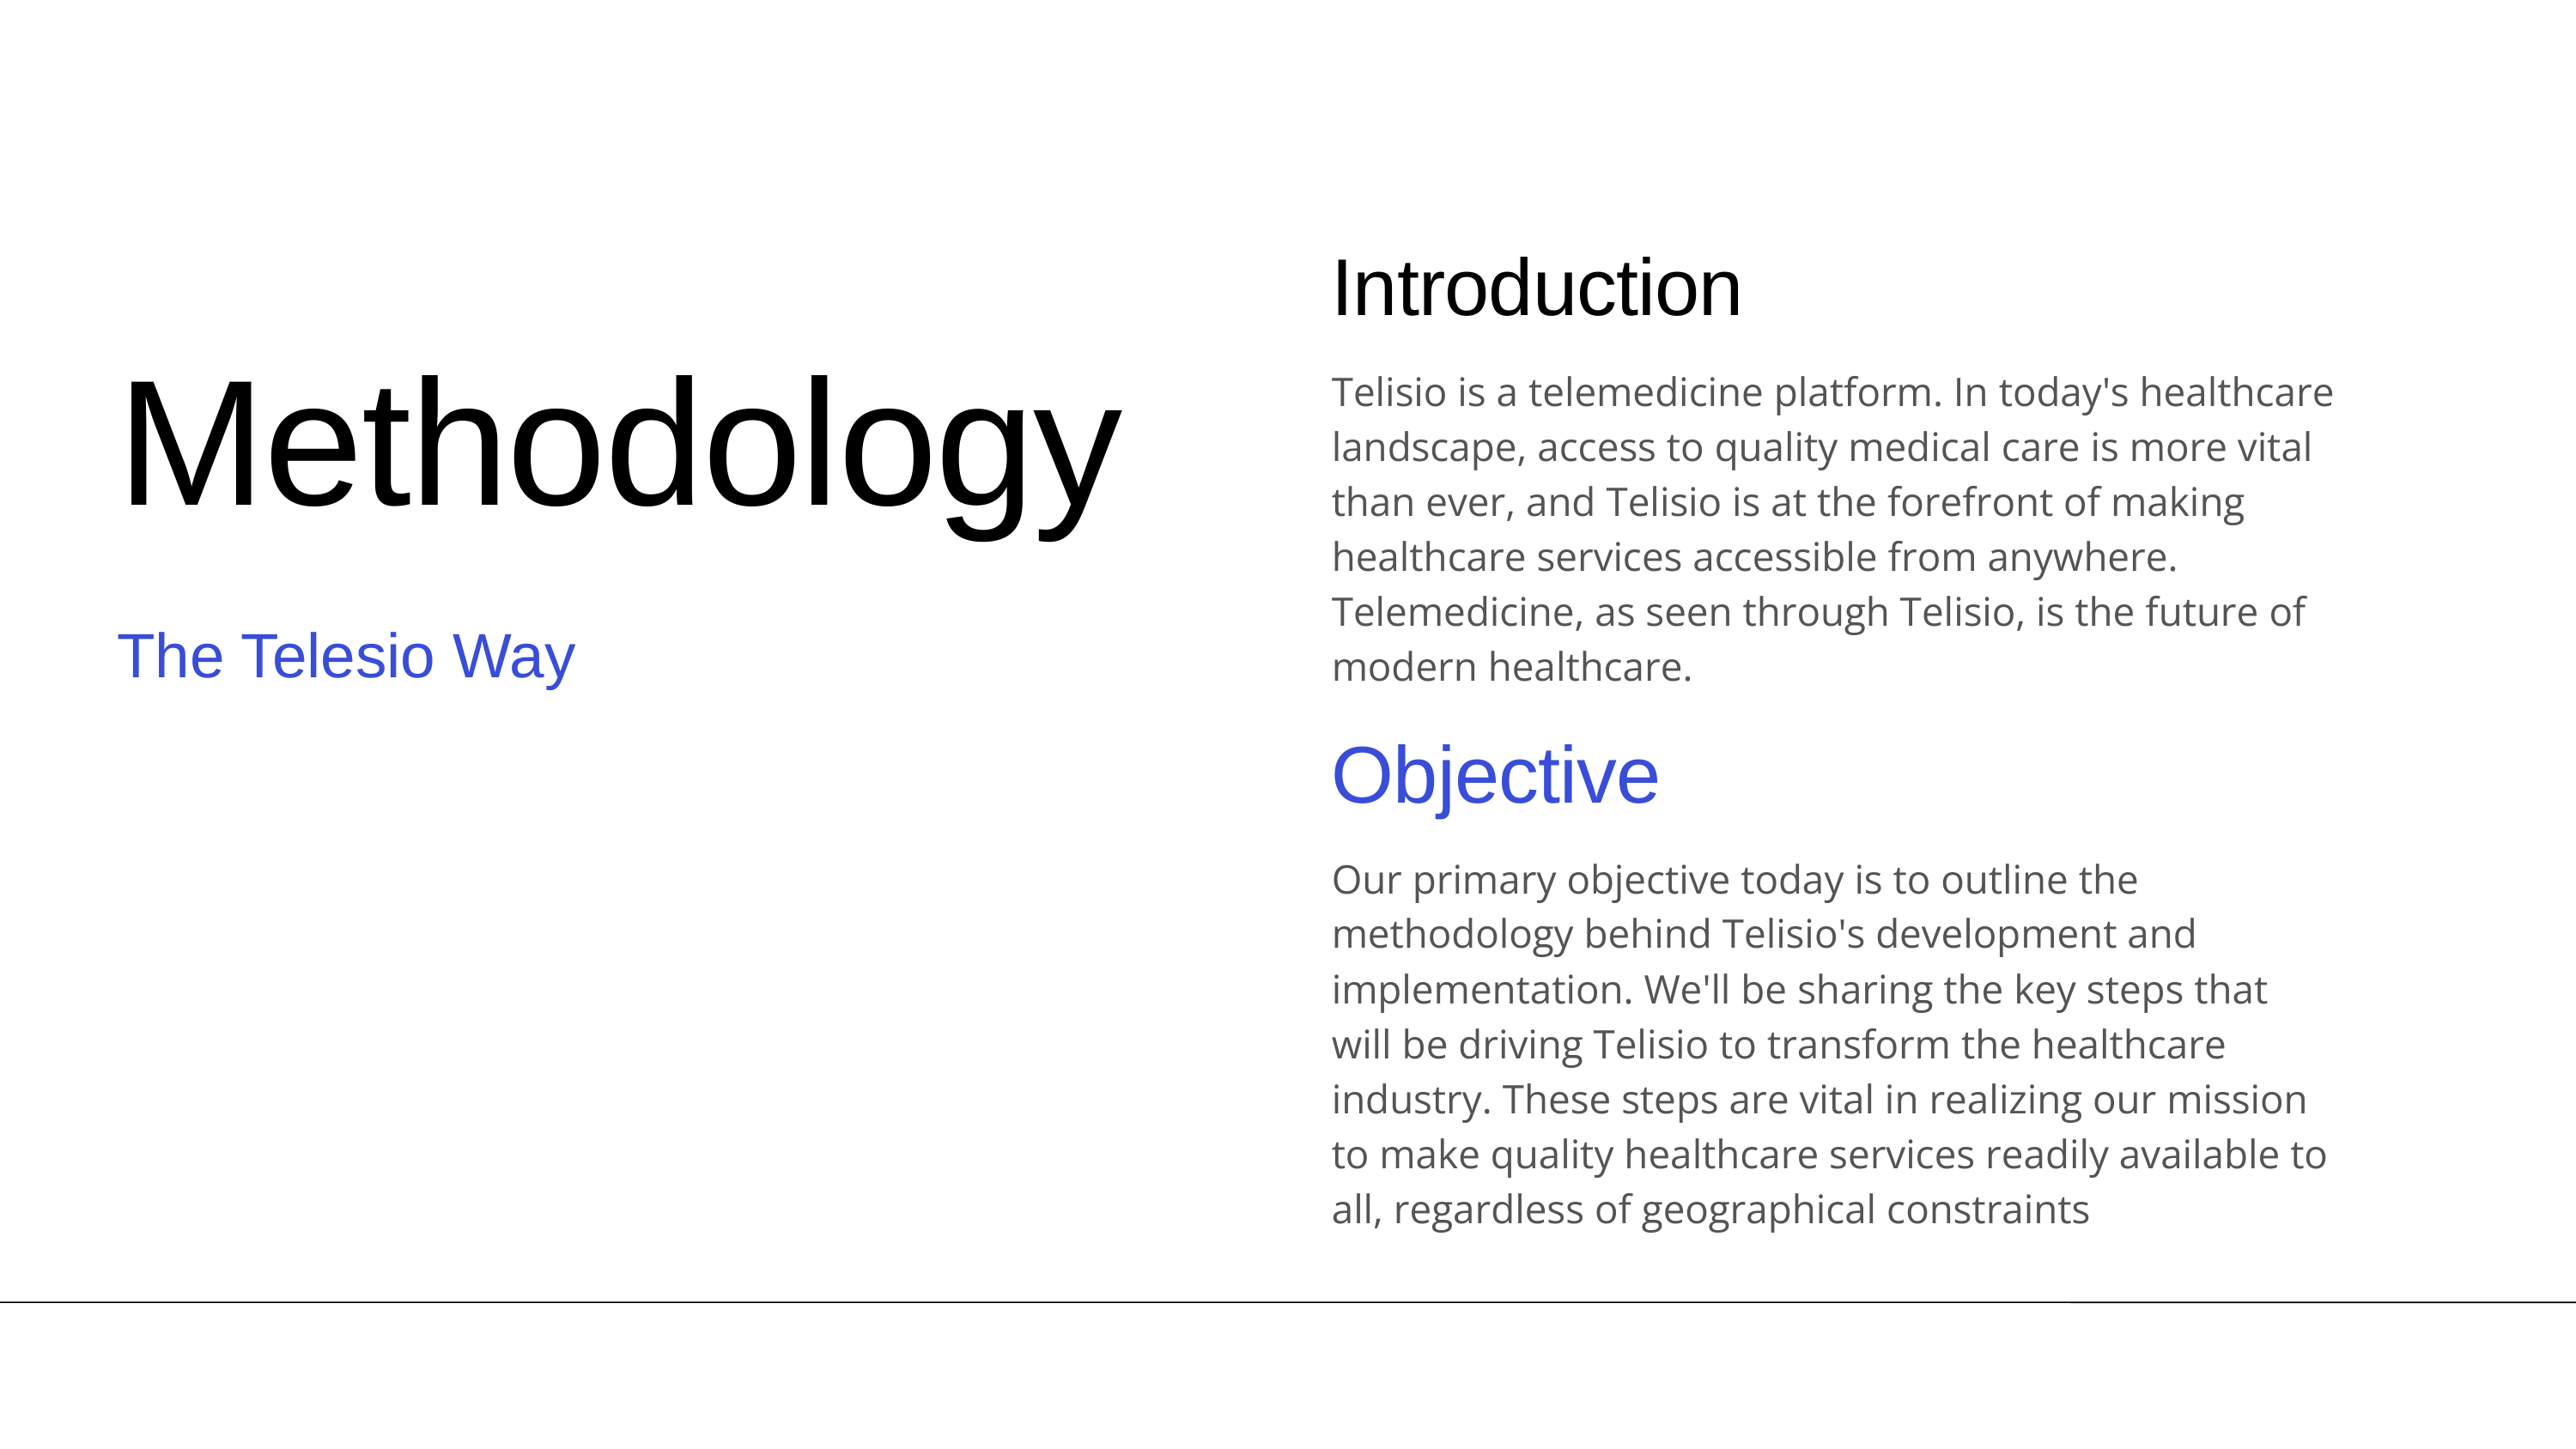

Introduction
Telisio is a telemedicine platform. In today's healthcare landscape, access to quality medical care is more vital than ever, and Telisio is at the forefront of making healthcare services accessible from anywhere. Telemedicine, as seen through Telisio, is the future of modern healthcare.
Methodology
The Telesio Way
Objective
Our primary objective today is to outline the methodology behind Telisio's development and implementation. We'll be sharing the key steps that will be driving Telisio to transform the healthcare industry. These steps are vital in realizing our mission to make quality healthcare services readily available to all, regardless of geographical constraints